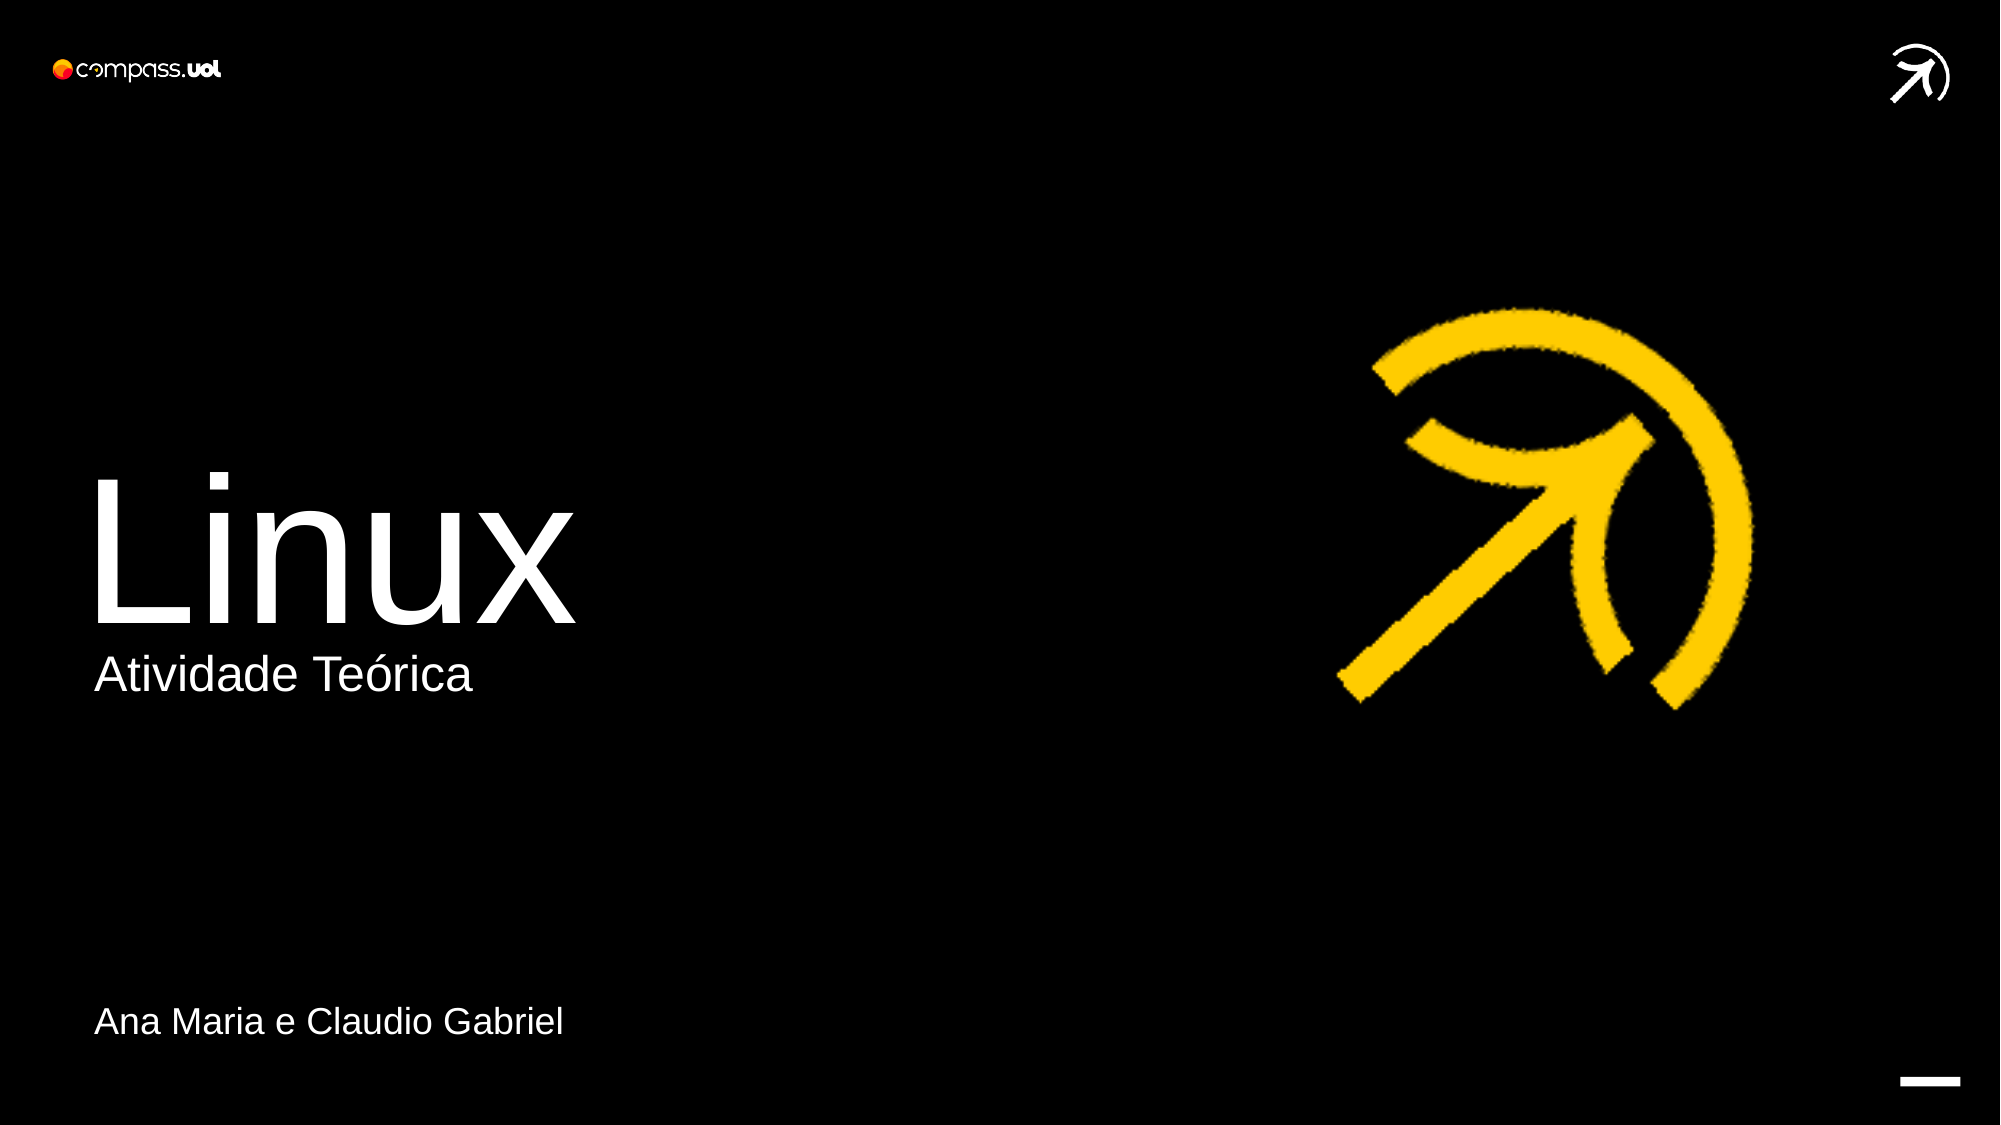

Linux
Atividade Teórica
Ana Maria e Claudio Gabriel